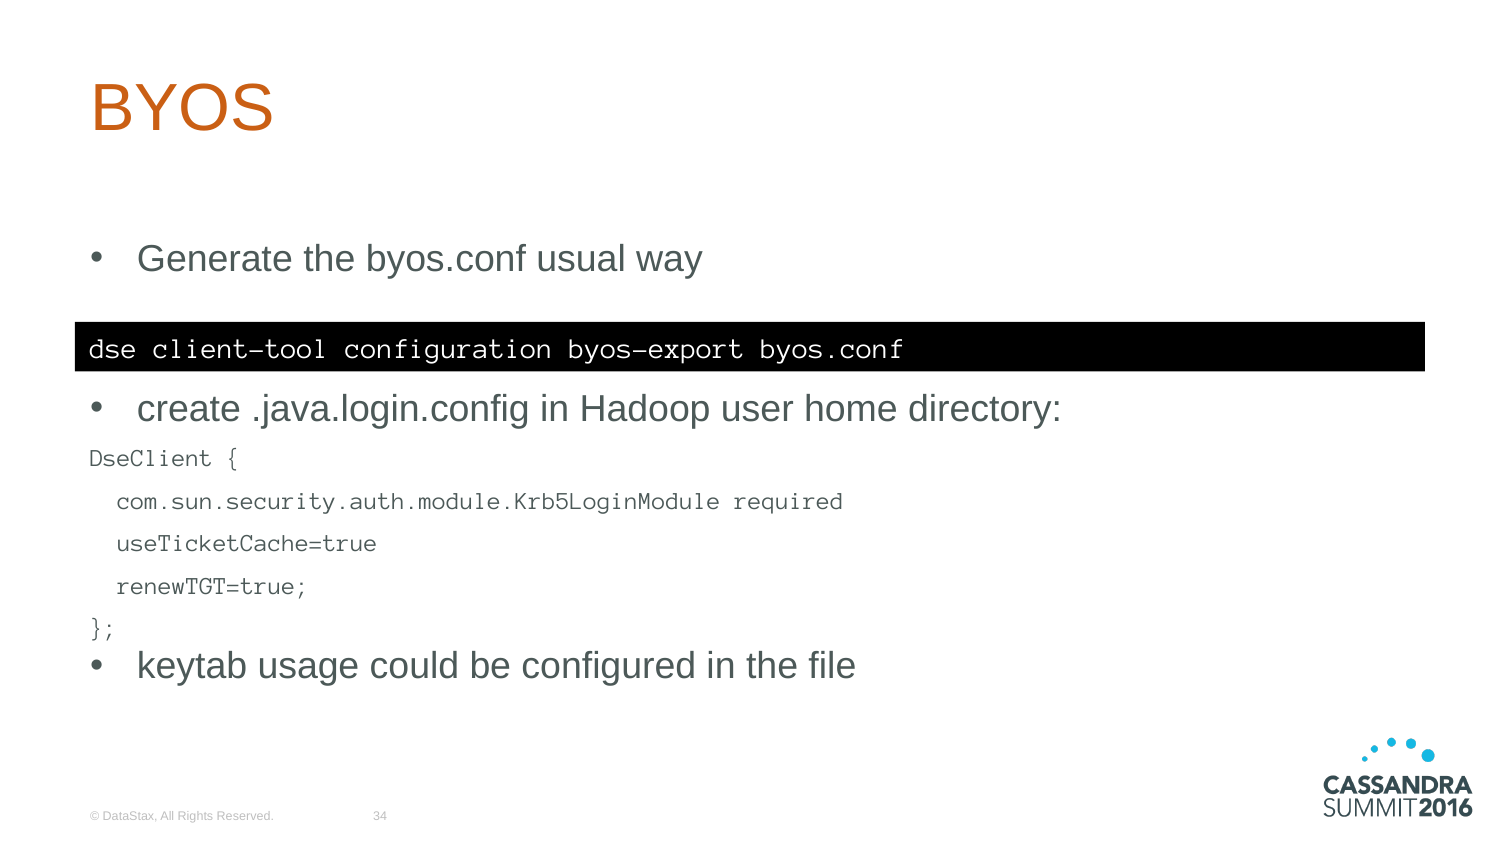

# BYOS

Generate the byos.conf usual way

dse client-tool configuration byos-export byos.conf

create .java.login.config in Hadoop user home directory:
DseClient {
  com.sun.security.auth.module.Krb5LoginModule required
  useTicketCache=true
  renewTGT=true;
};
keytab usage could be configured in the file

dse client-tool configuration byos-export byos.conf
© DataStax, All Rights Reserved.
34